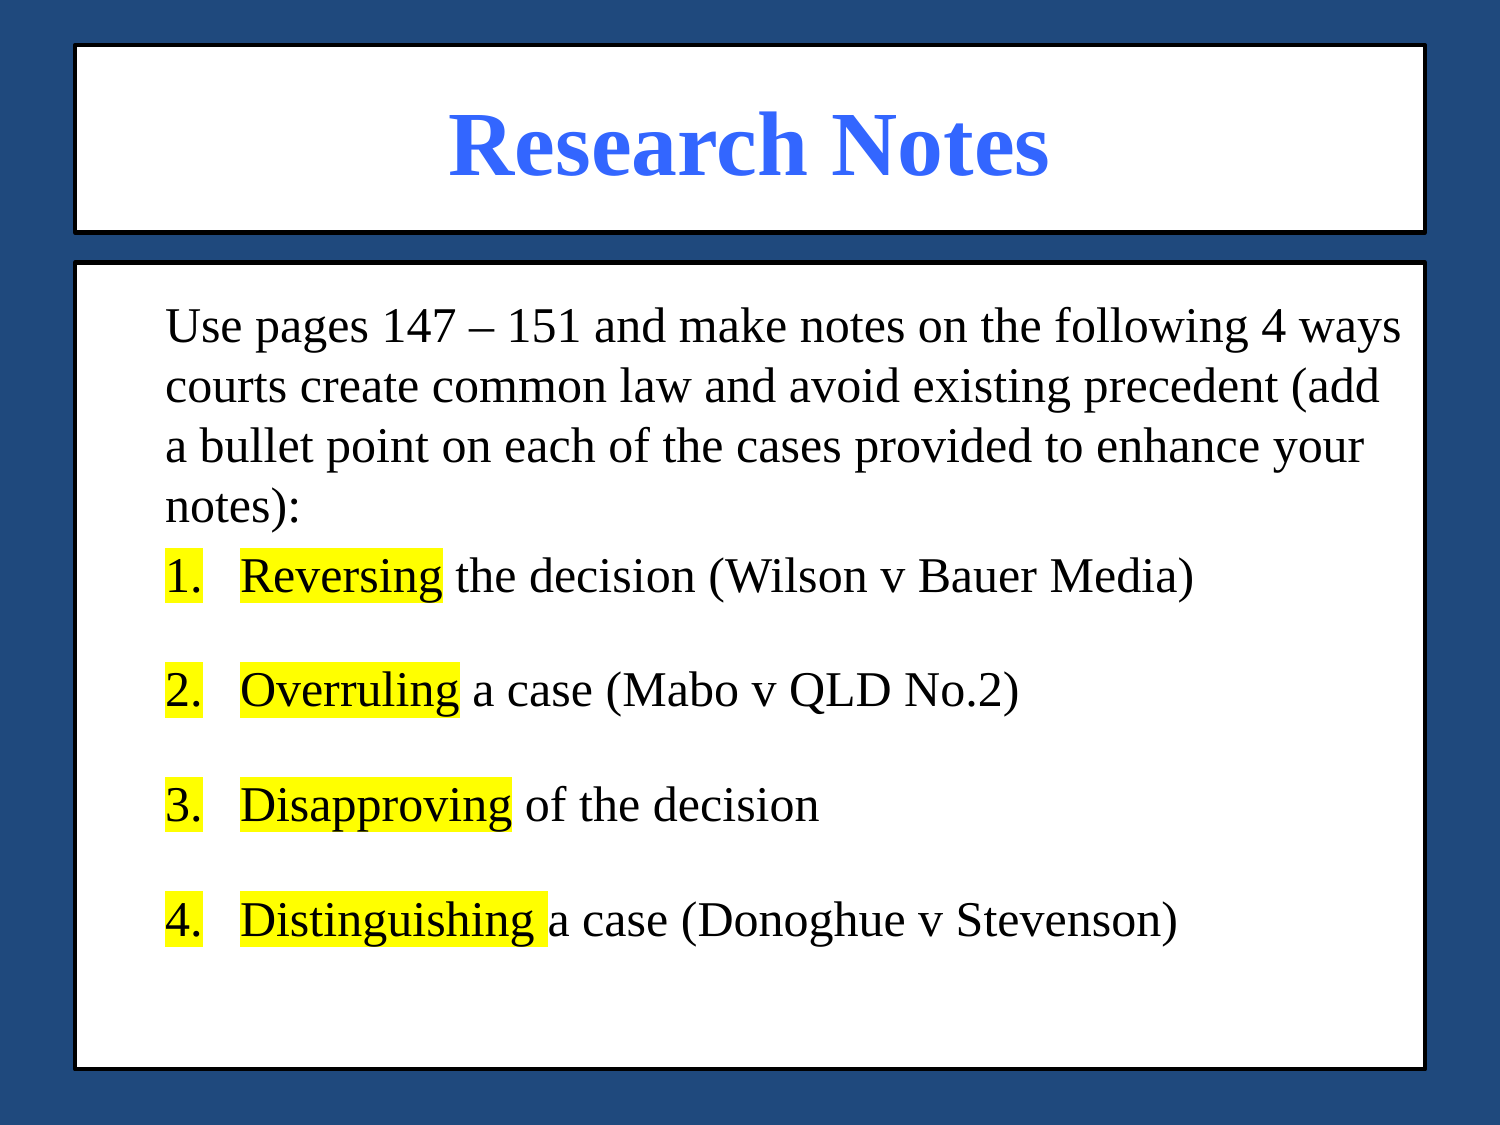

# Research Notes

Use pages 147 – 151 and make notes on the following 4 ways courts create common law and avoid existing precedent (add a bullet point on each of the cases provided to enhance your notes):
Reversing the decision (Wilson v Bauer Media)

Overruling a case (Mabo v QLD No.2)

Disapproving of the decision

Distinguishing a case (Donoghue v Stevenson)